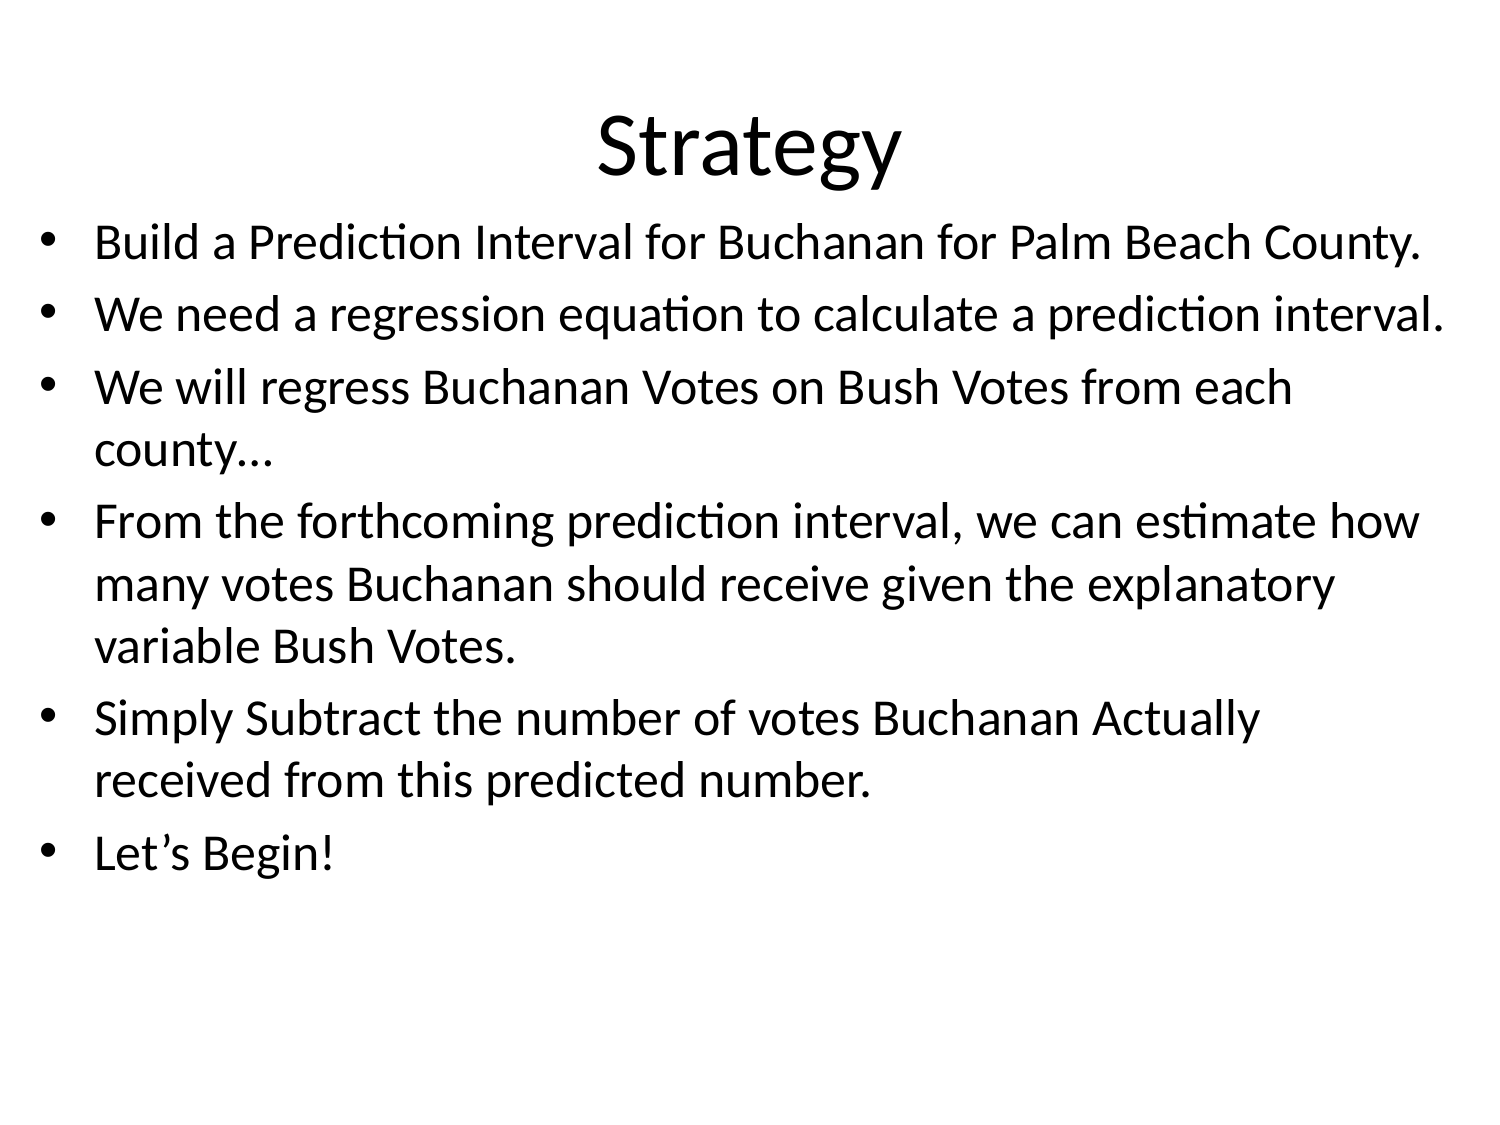

# Strategy
Build a Prediction Interval for Buchanan for Palm Beach County.
We need a regression equation to calculate a prediction interval.
We will regress Buchanan Votes on Bush Votes from each county…
From the forthcoming prediction interval, we can estimate how many votes Buchanan should receive given the explanatory variable Bush Votes.
Simply Subtract the number of votes Buchanan Actually received from this predicted number.
Let’s Begin!